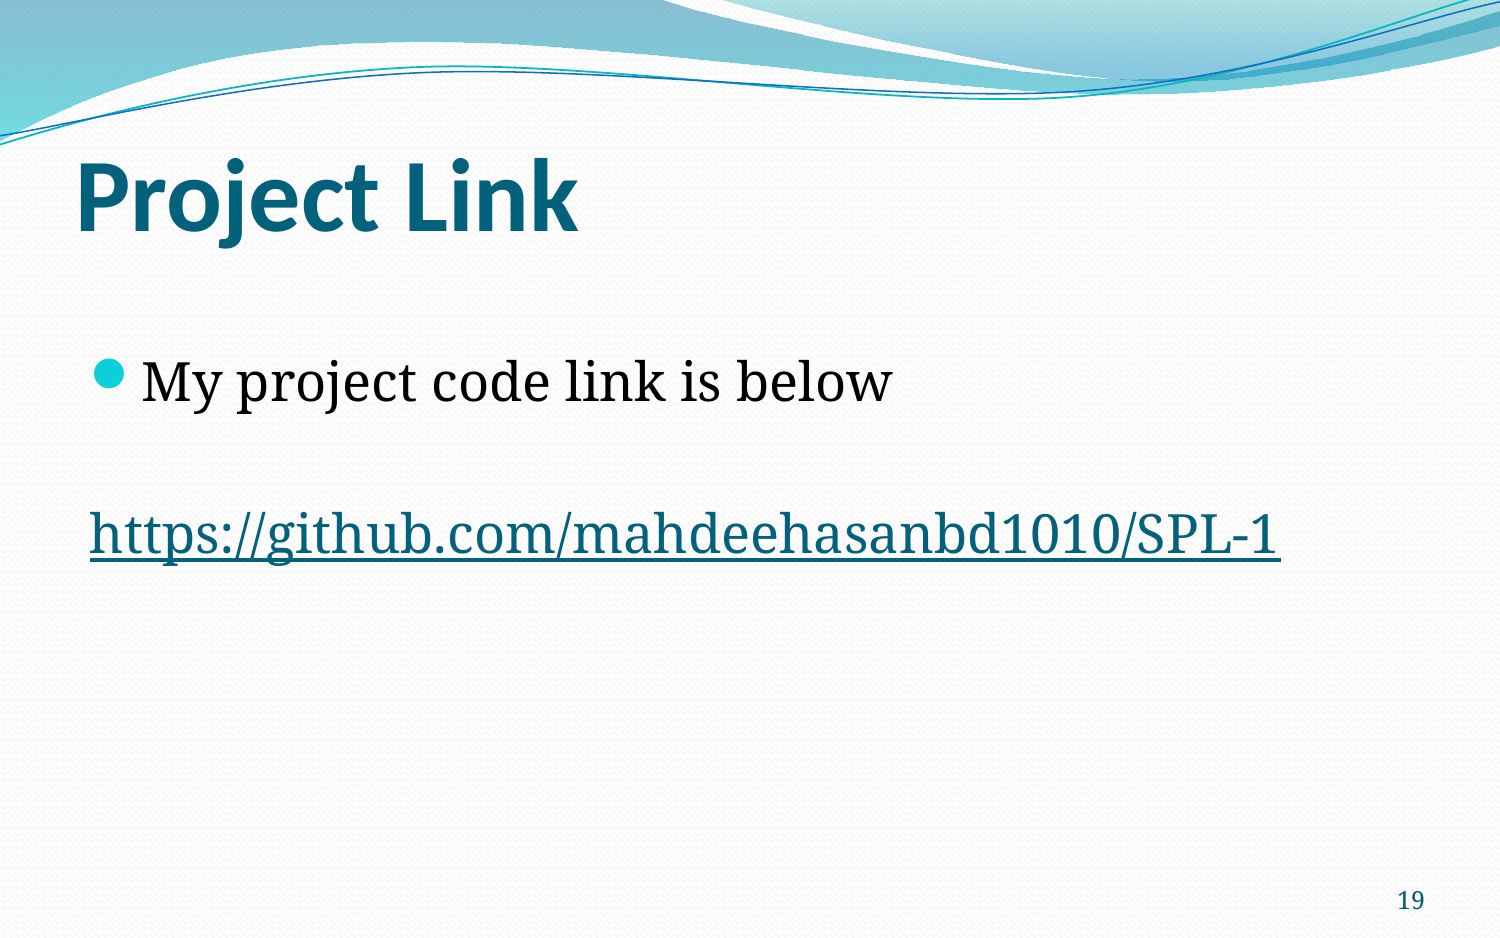

# Project Link

My project code link is below

https://github.com/mahdeehasanbd1010/SPL-1
19